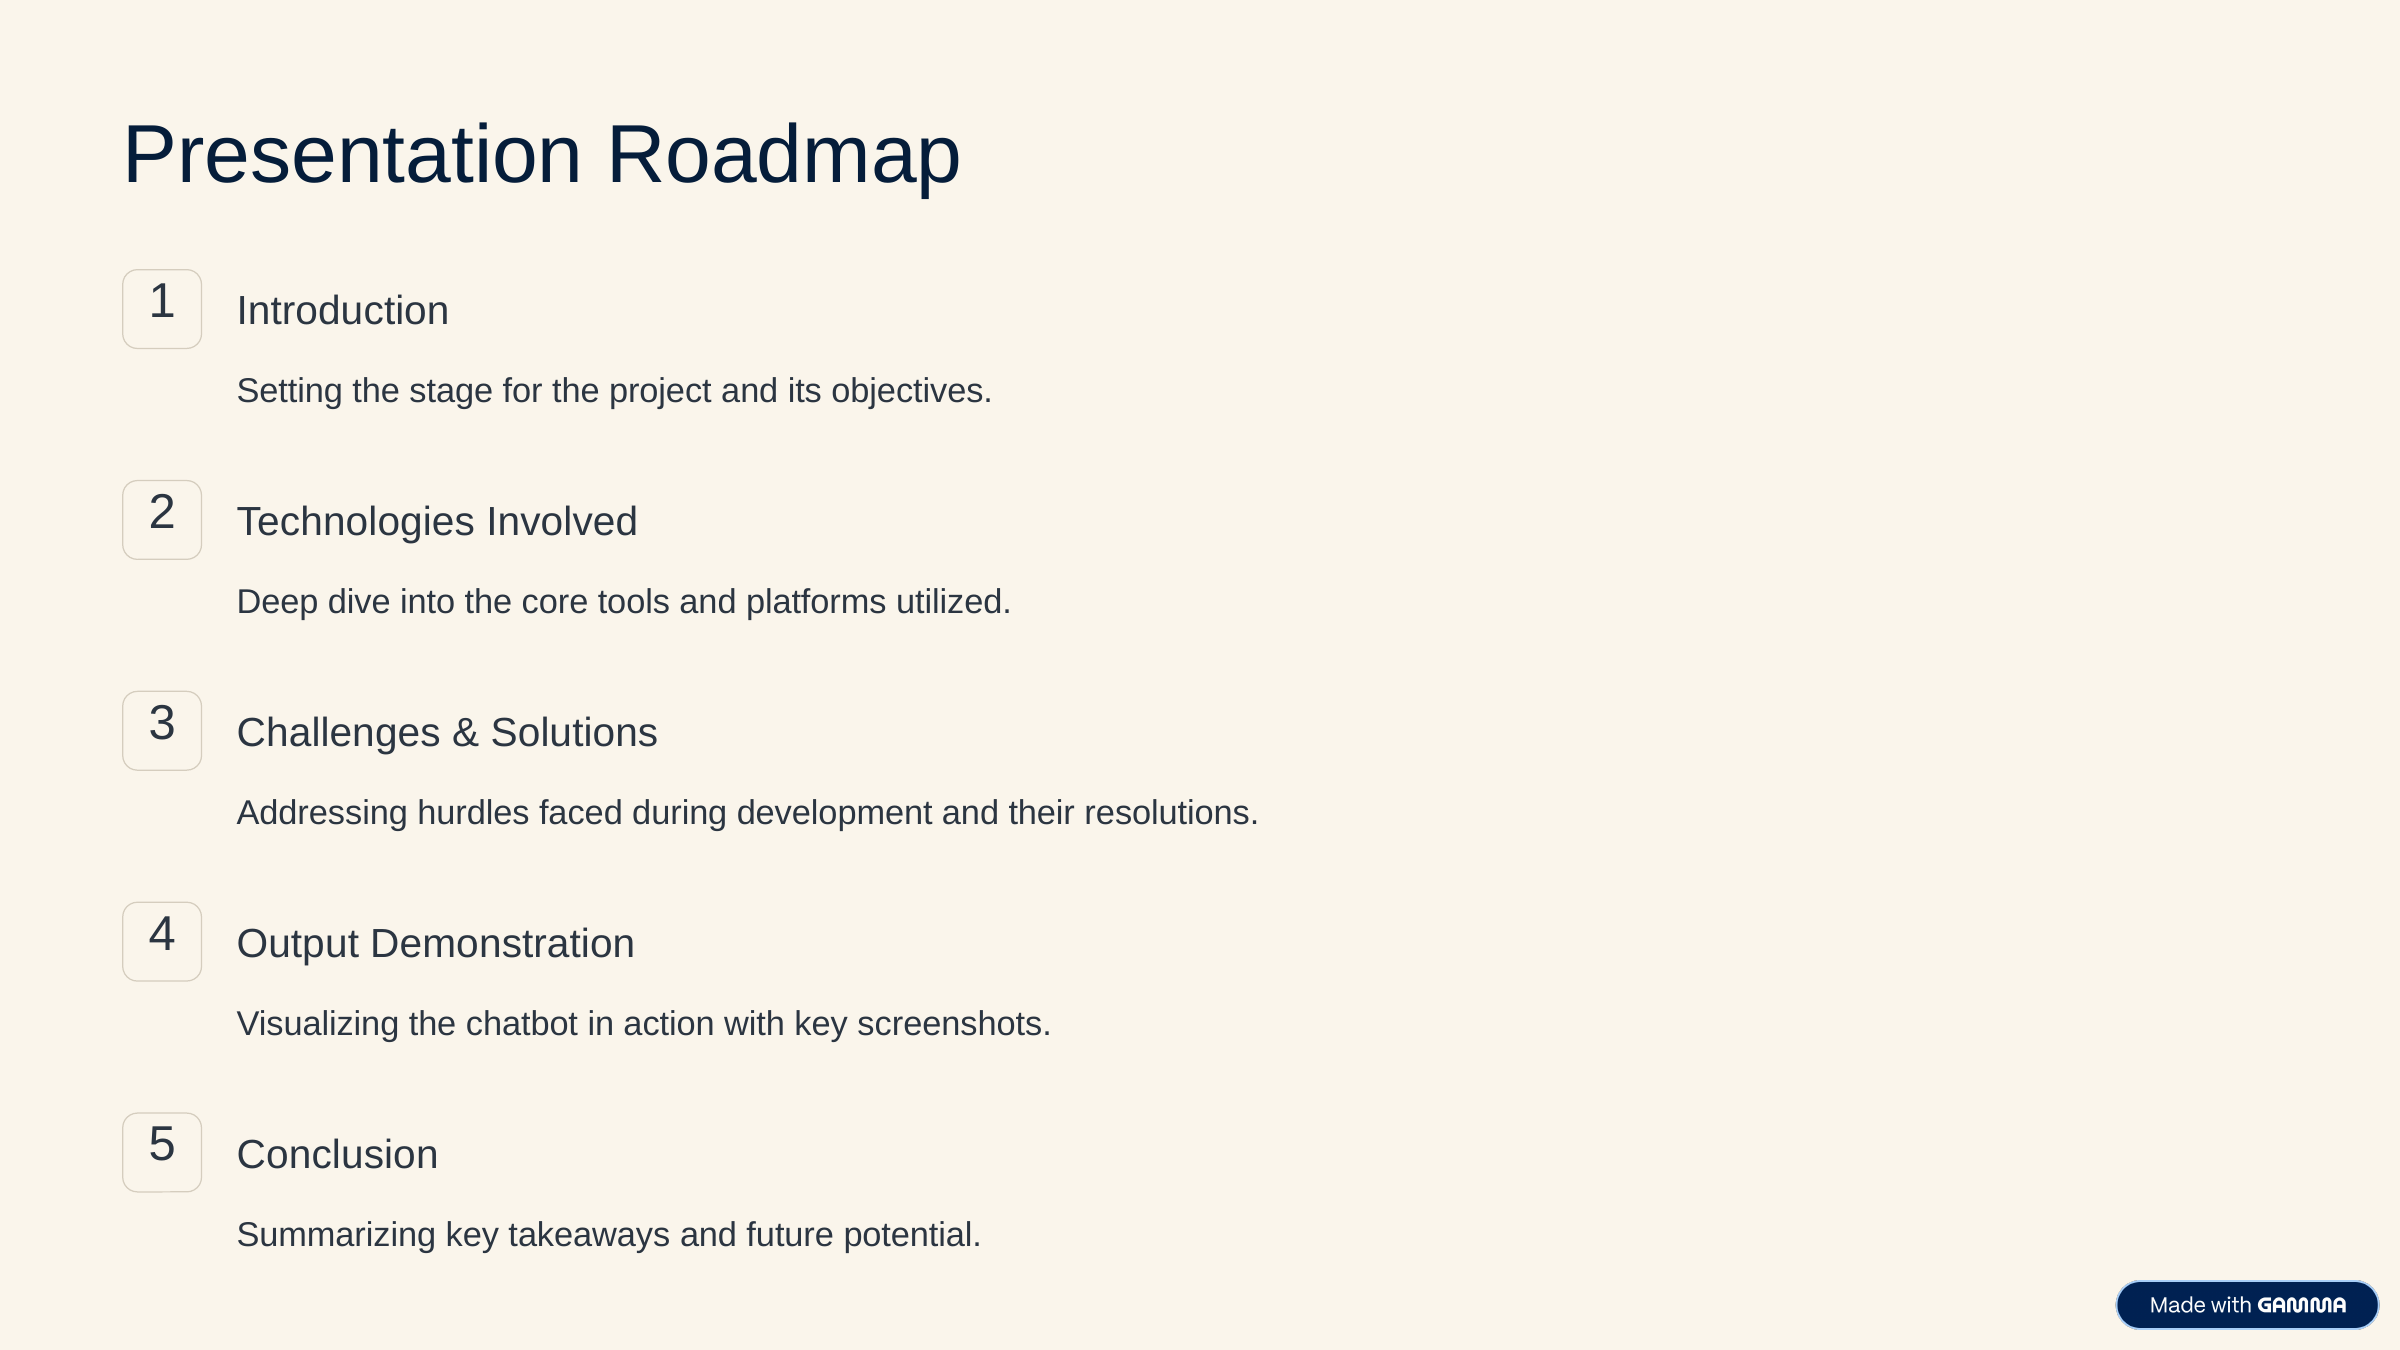

Presentation Roadmap

1
Introduction
Setting the stage for the project and its objectives.

2
Technologies Involved
Deep dive into the core tools and platforms utilized.

3
Challenges & Solutions
Addressing hurdles faced during development and their resolutions.

4
Output Demonstration
Visualizing the chatbot in action with key screenshots.

5
Conclusion
Summarizing key takeaways and future potential.